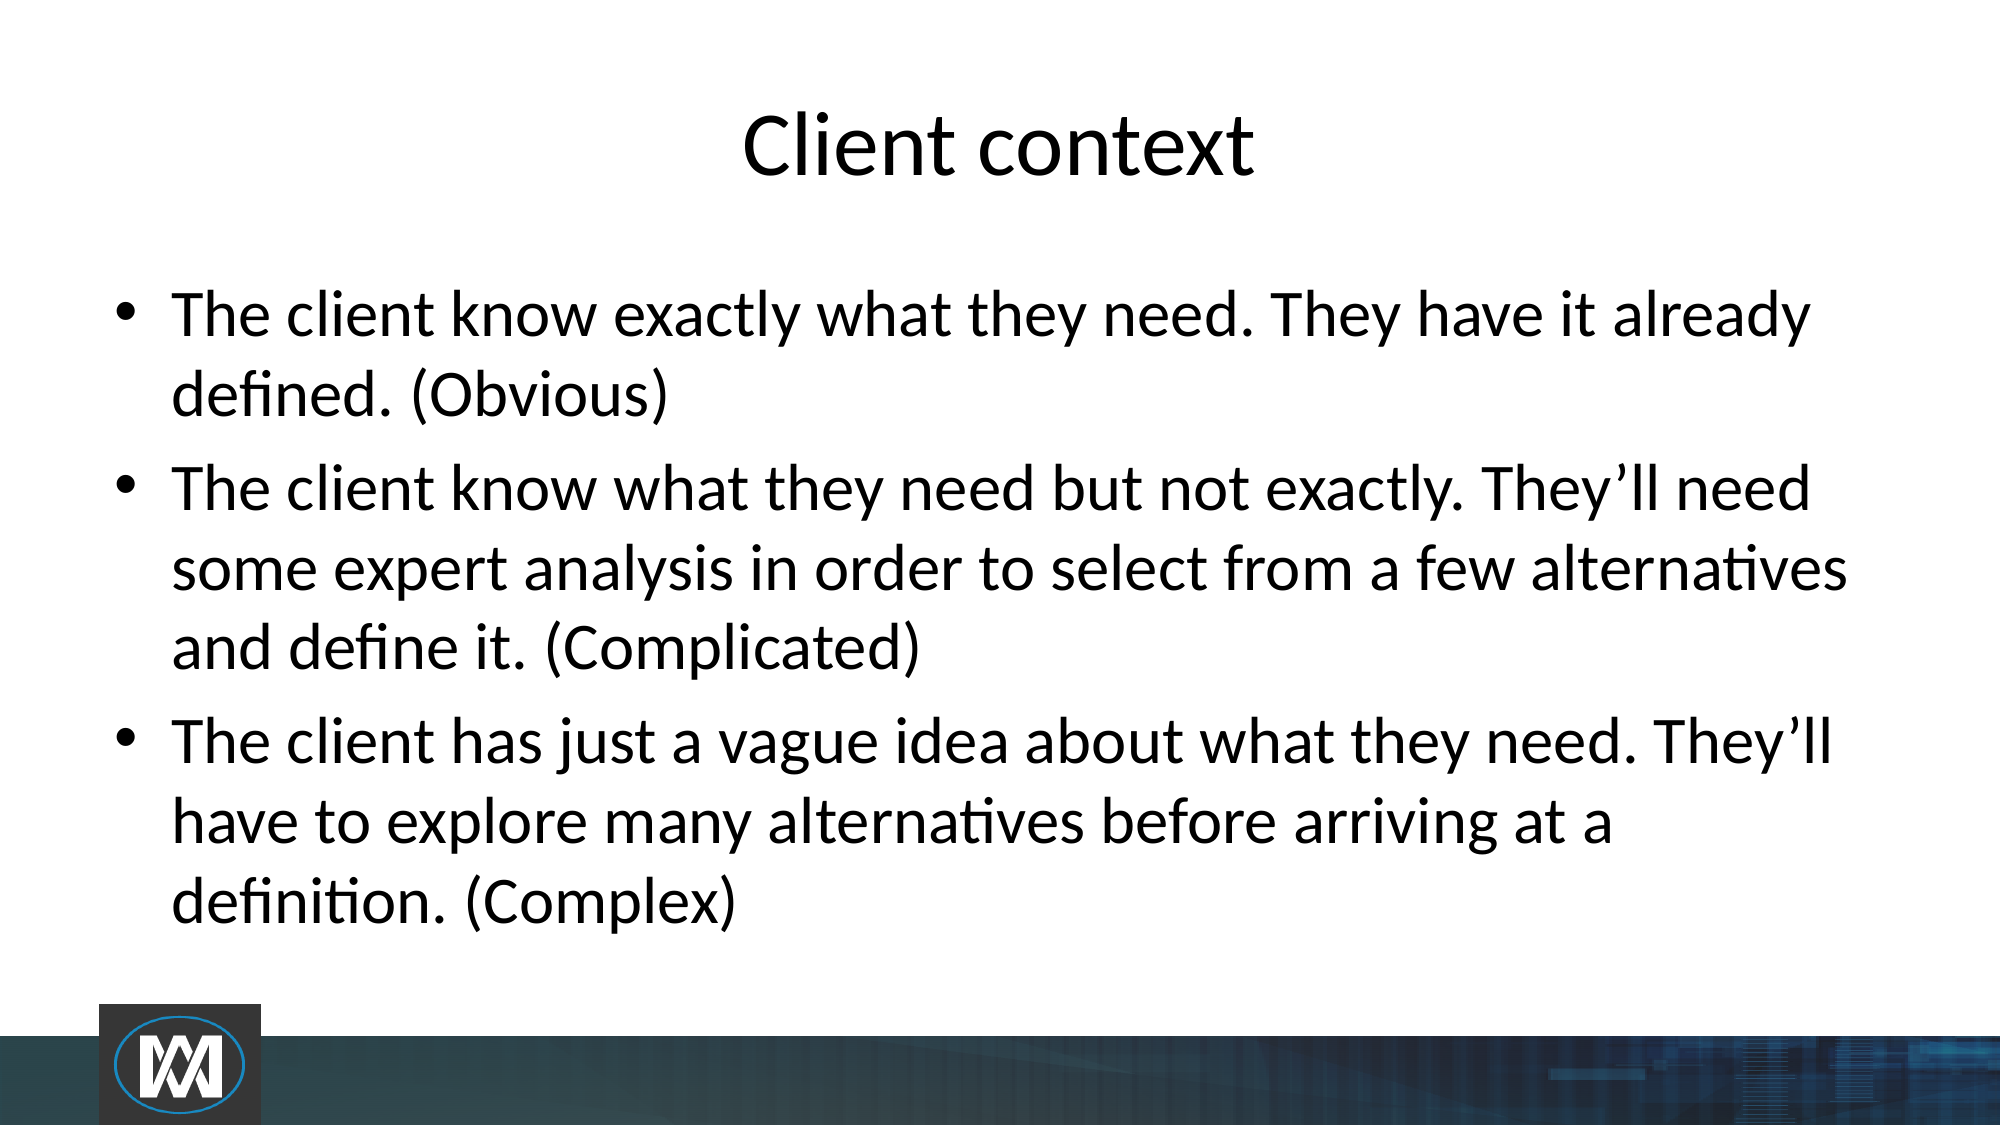

# Client context
The client know exactly what they need. They have it already defined. (Obvious)
The client know what they need but not exactly. They’ll need some expert analysis in order to select from a few alternatives and define it. (Complicated)
The client has just a vague idea about what they need. They’ll have to explore many alternatives before arriving at a definition. (Complex)